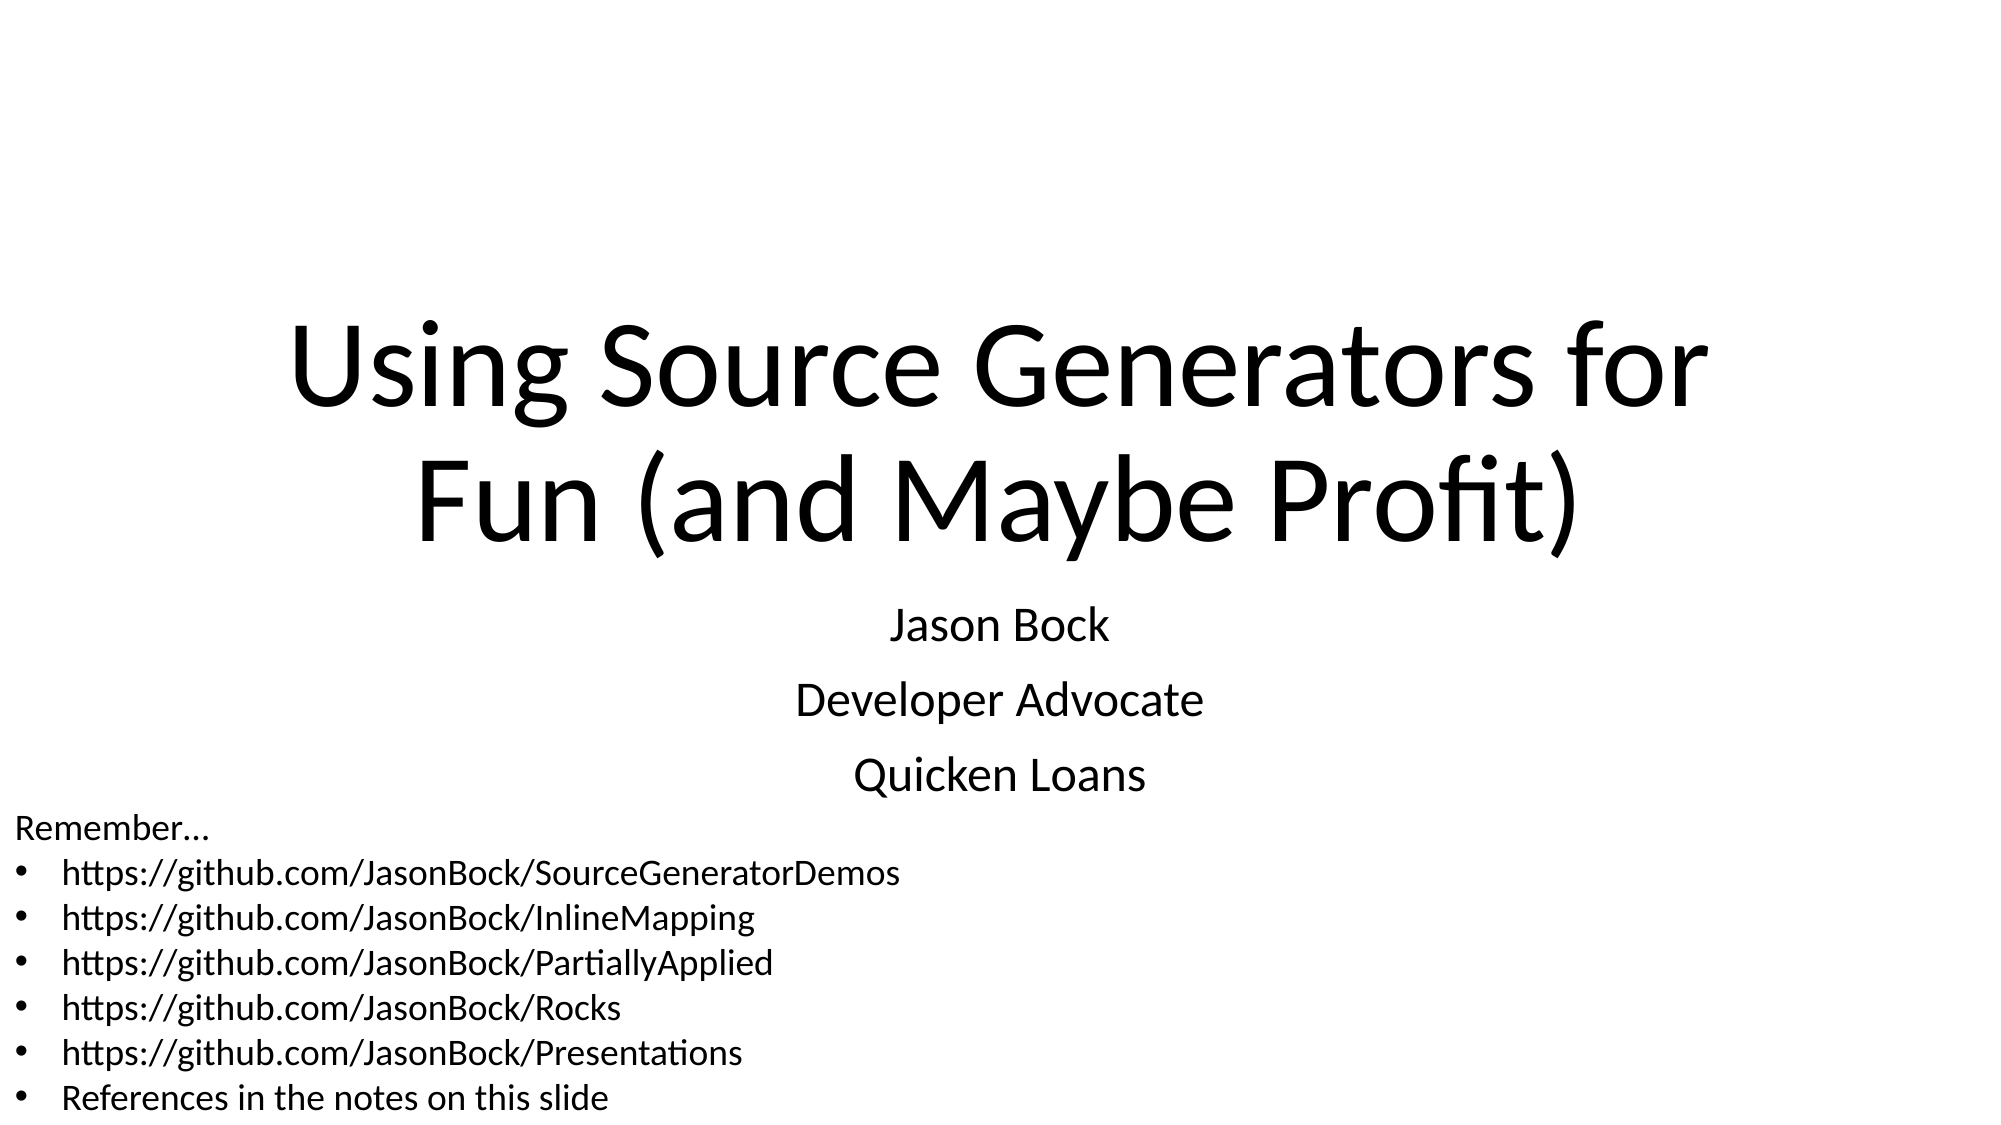

# Using Source Generators for Fun (and Maybe Profit)
Jason Bock
Developer Advocate
Quicken Loans
Remember…
https://github.com/JasonBock/SourceGeneratorDemos
https://github.com/JasonBock/InlineMapping
https://github.com/JasonBock/PartiallyApplied
https://github.com/JasonBock/Rocks
https://github.com/JasonBock/Presentations
References in the notes on this slide